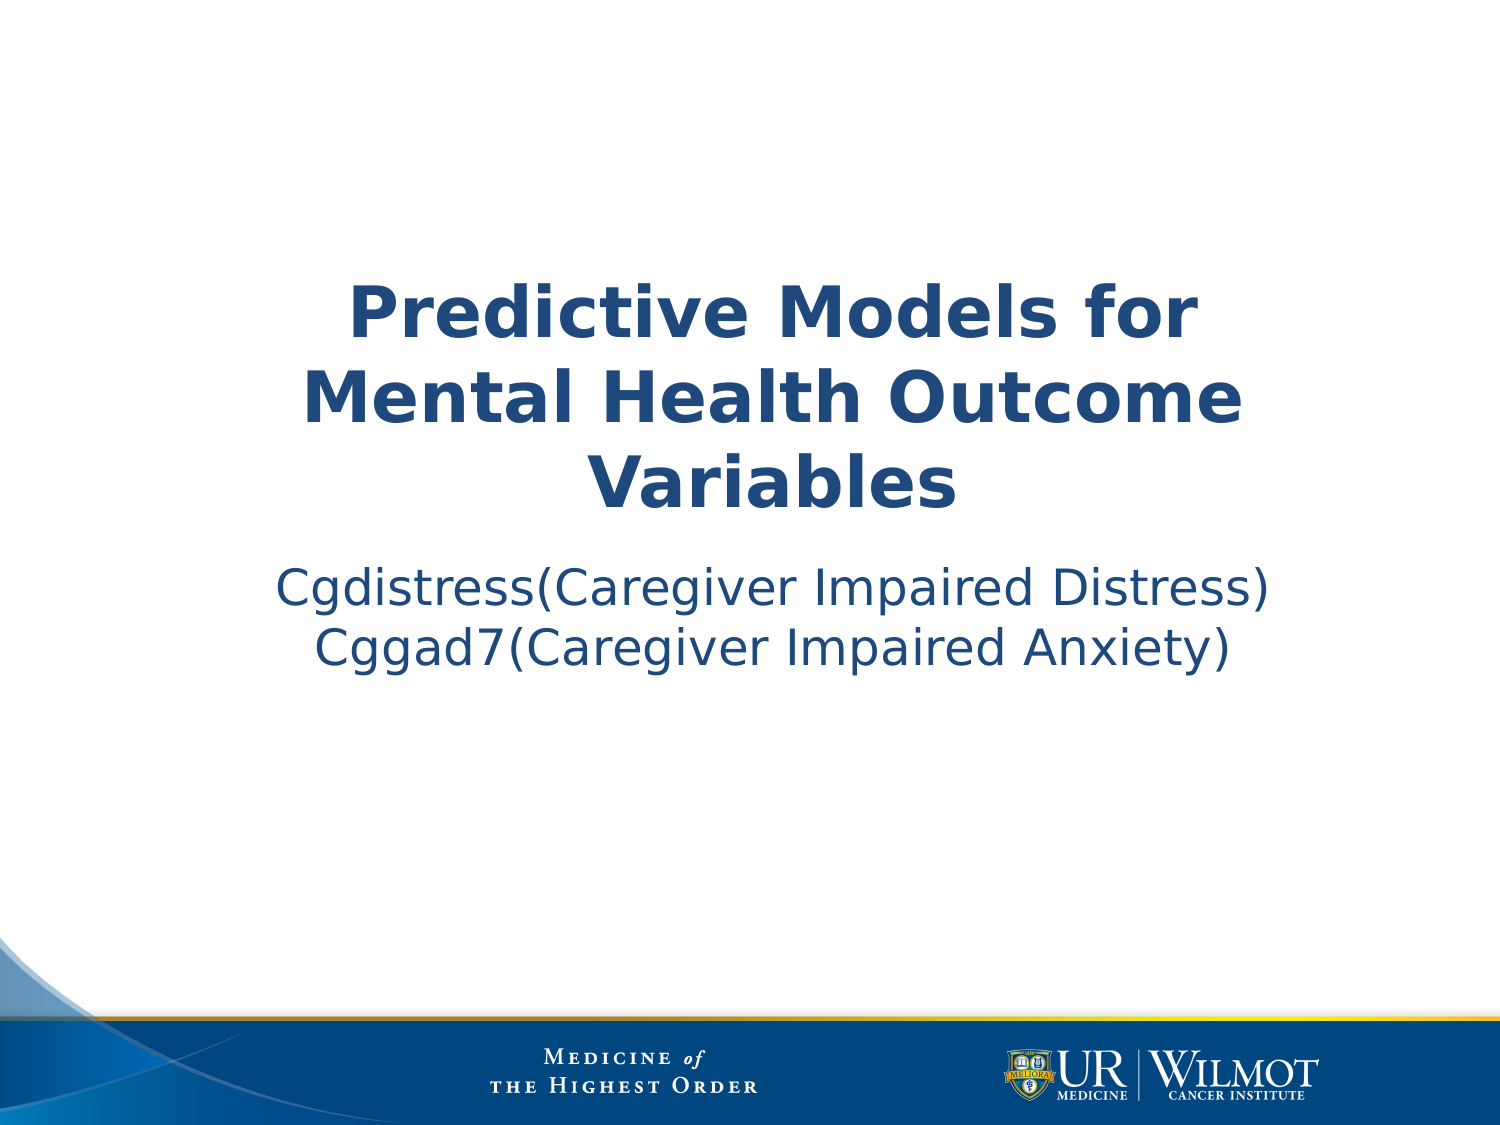

# Predictive Models for Mental Health Outcome Variables
Cgdistress(Caregiver Impaired Distress)
Cggad7(Caregiver Impaired Anxiety)